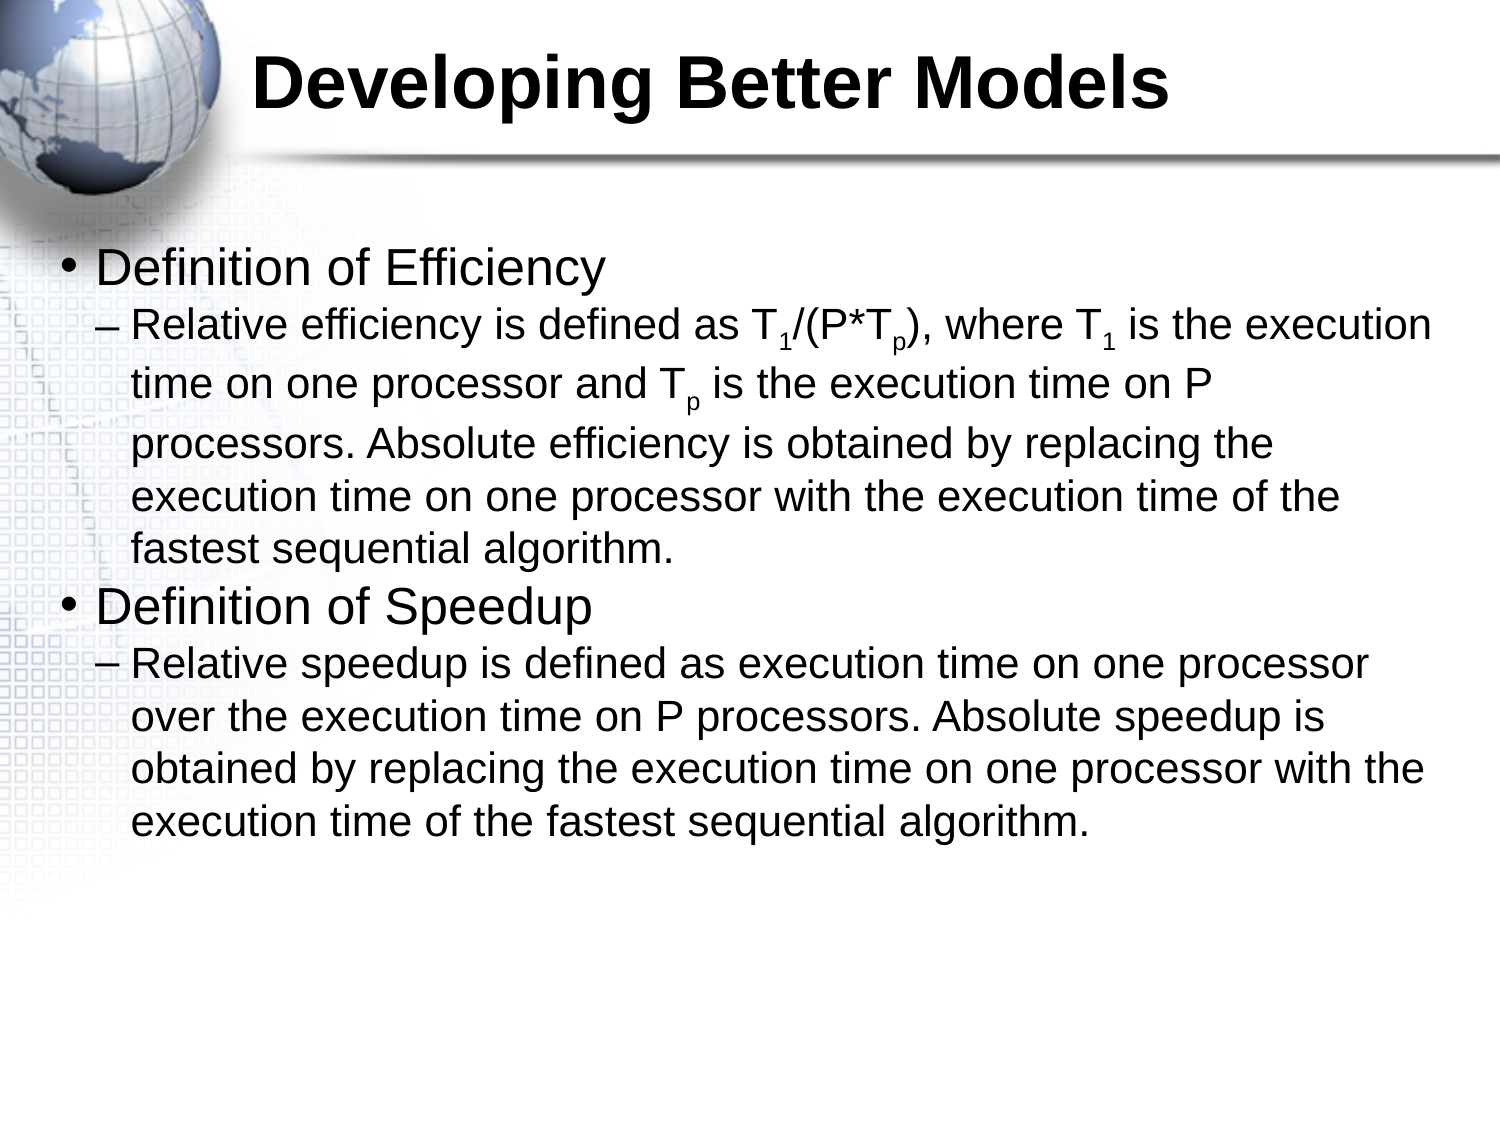

Developing Better Models
Definition of Efficiency
Relative efficiency is defined as T1/(P*Tp), where T1 is the execution time on one processor and Tp is the execution time on P processors. Absolute efficiency is obtained by replacing the execution time on one processor with the execution time of the fastest sequential algorithm.
Definition of Speedup
Relative speedup is defined as execution time on one processor over the execution time on P processors. Absolute speedup is obtained by replacing the execution time on one processor with the execution time of the fastest sequential algorithm.